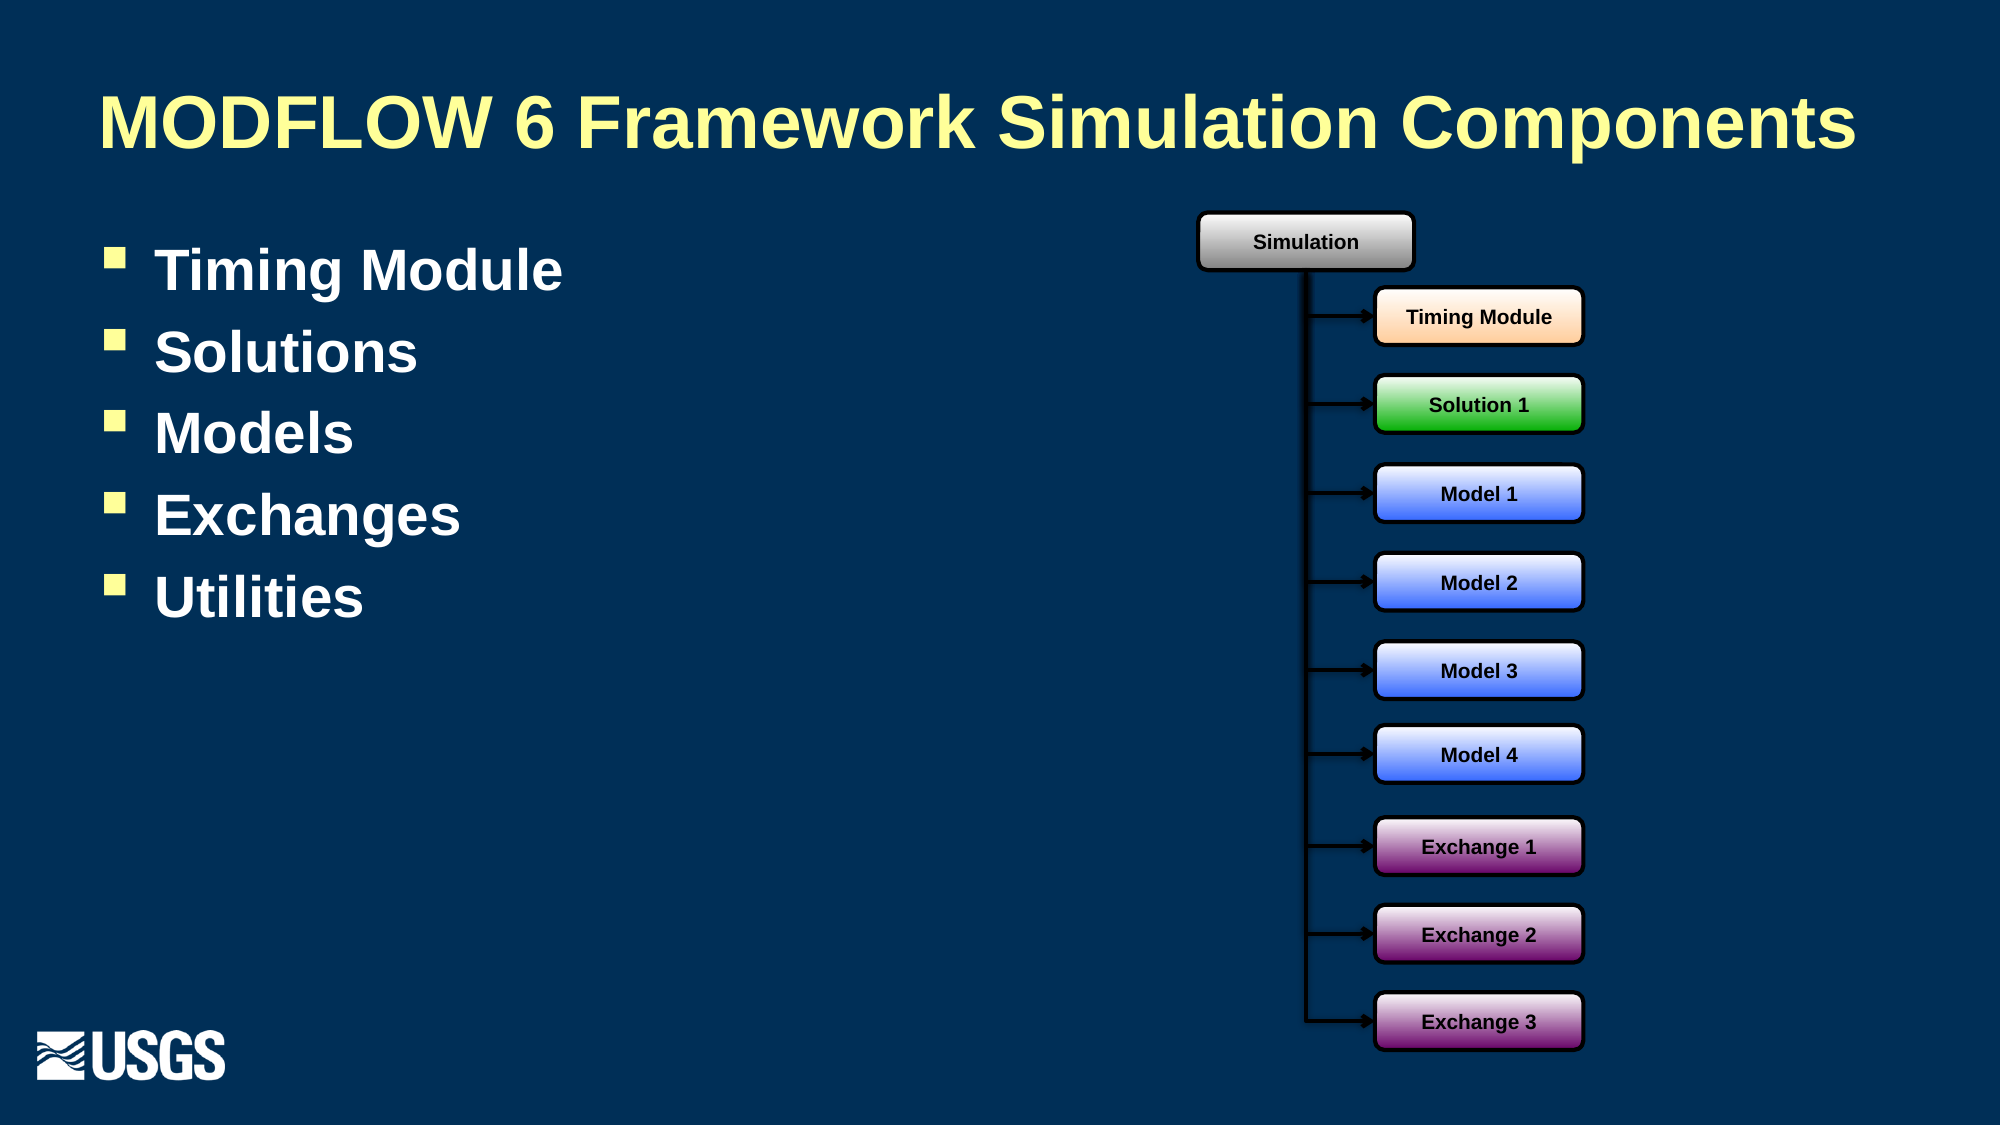

# MODFLOW 6 Framework Simulation Components
Simulation
Timing Module
Solutions
Models
Exchanges
Utilities
Timing Module
Solution 1
Model 1
Model 2
Model 3
Model 4
Exchange 1
Exchange 2
Exchange 3